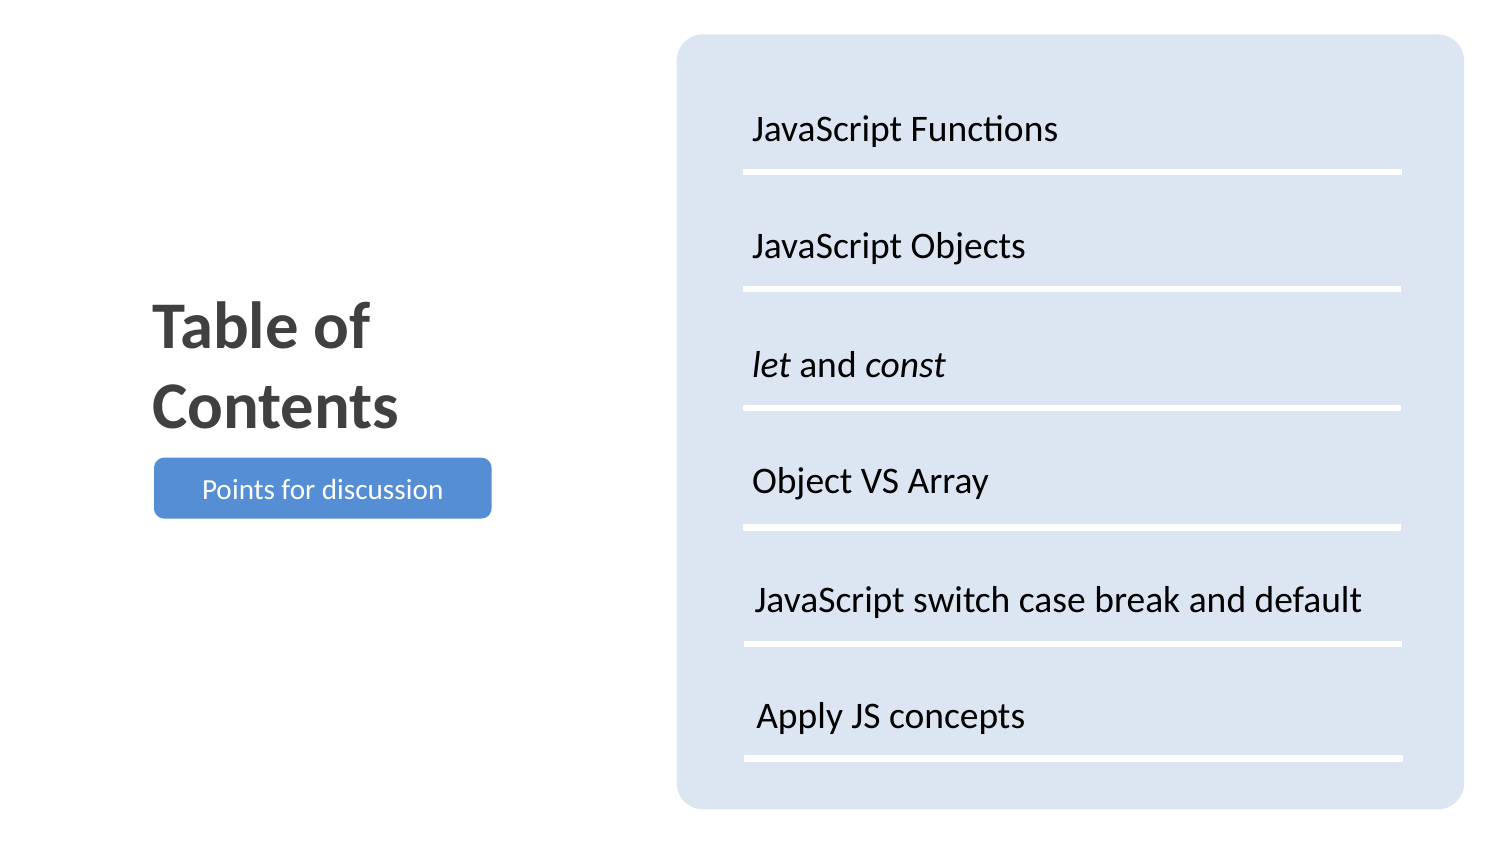

JavaScript Functions
JavaScript Objects
Table of Contents
let and const
Object VS Array
Points for discussion
JavaScript switch case break and default
Apply JS concepts